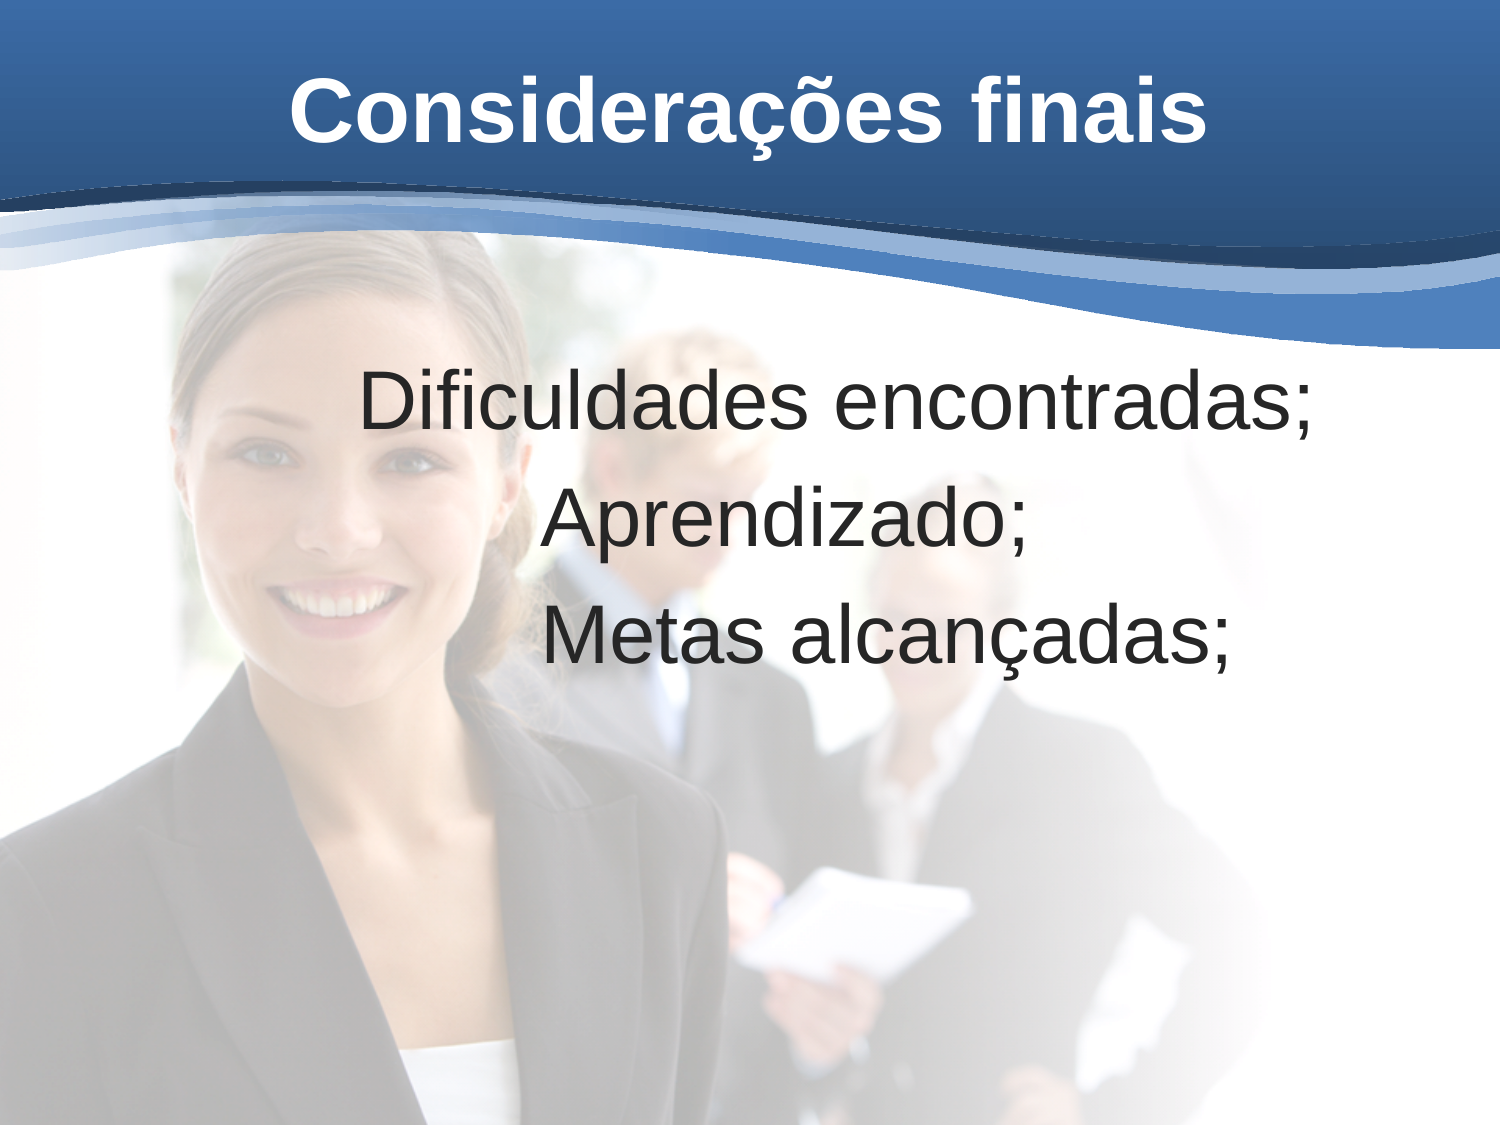

# Considerações finais

	 Dificuldades encontradas;
			Aprendizado;
			Metas alcançadas;